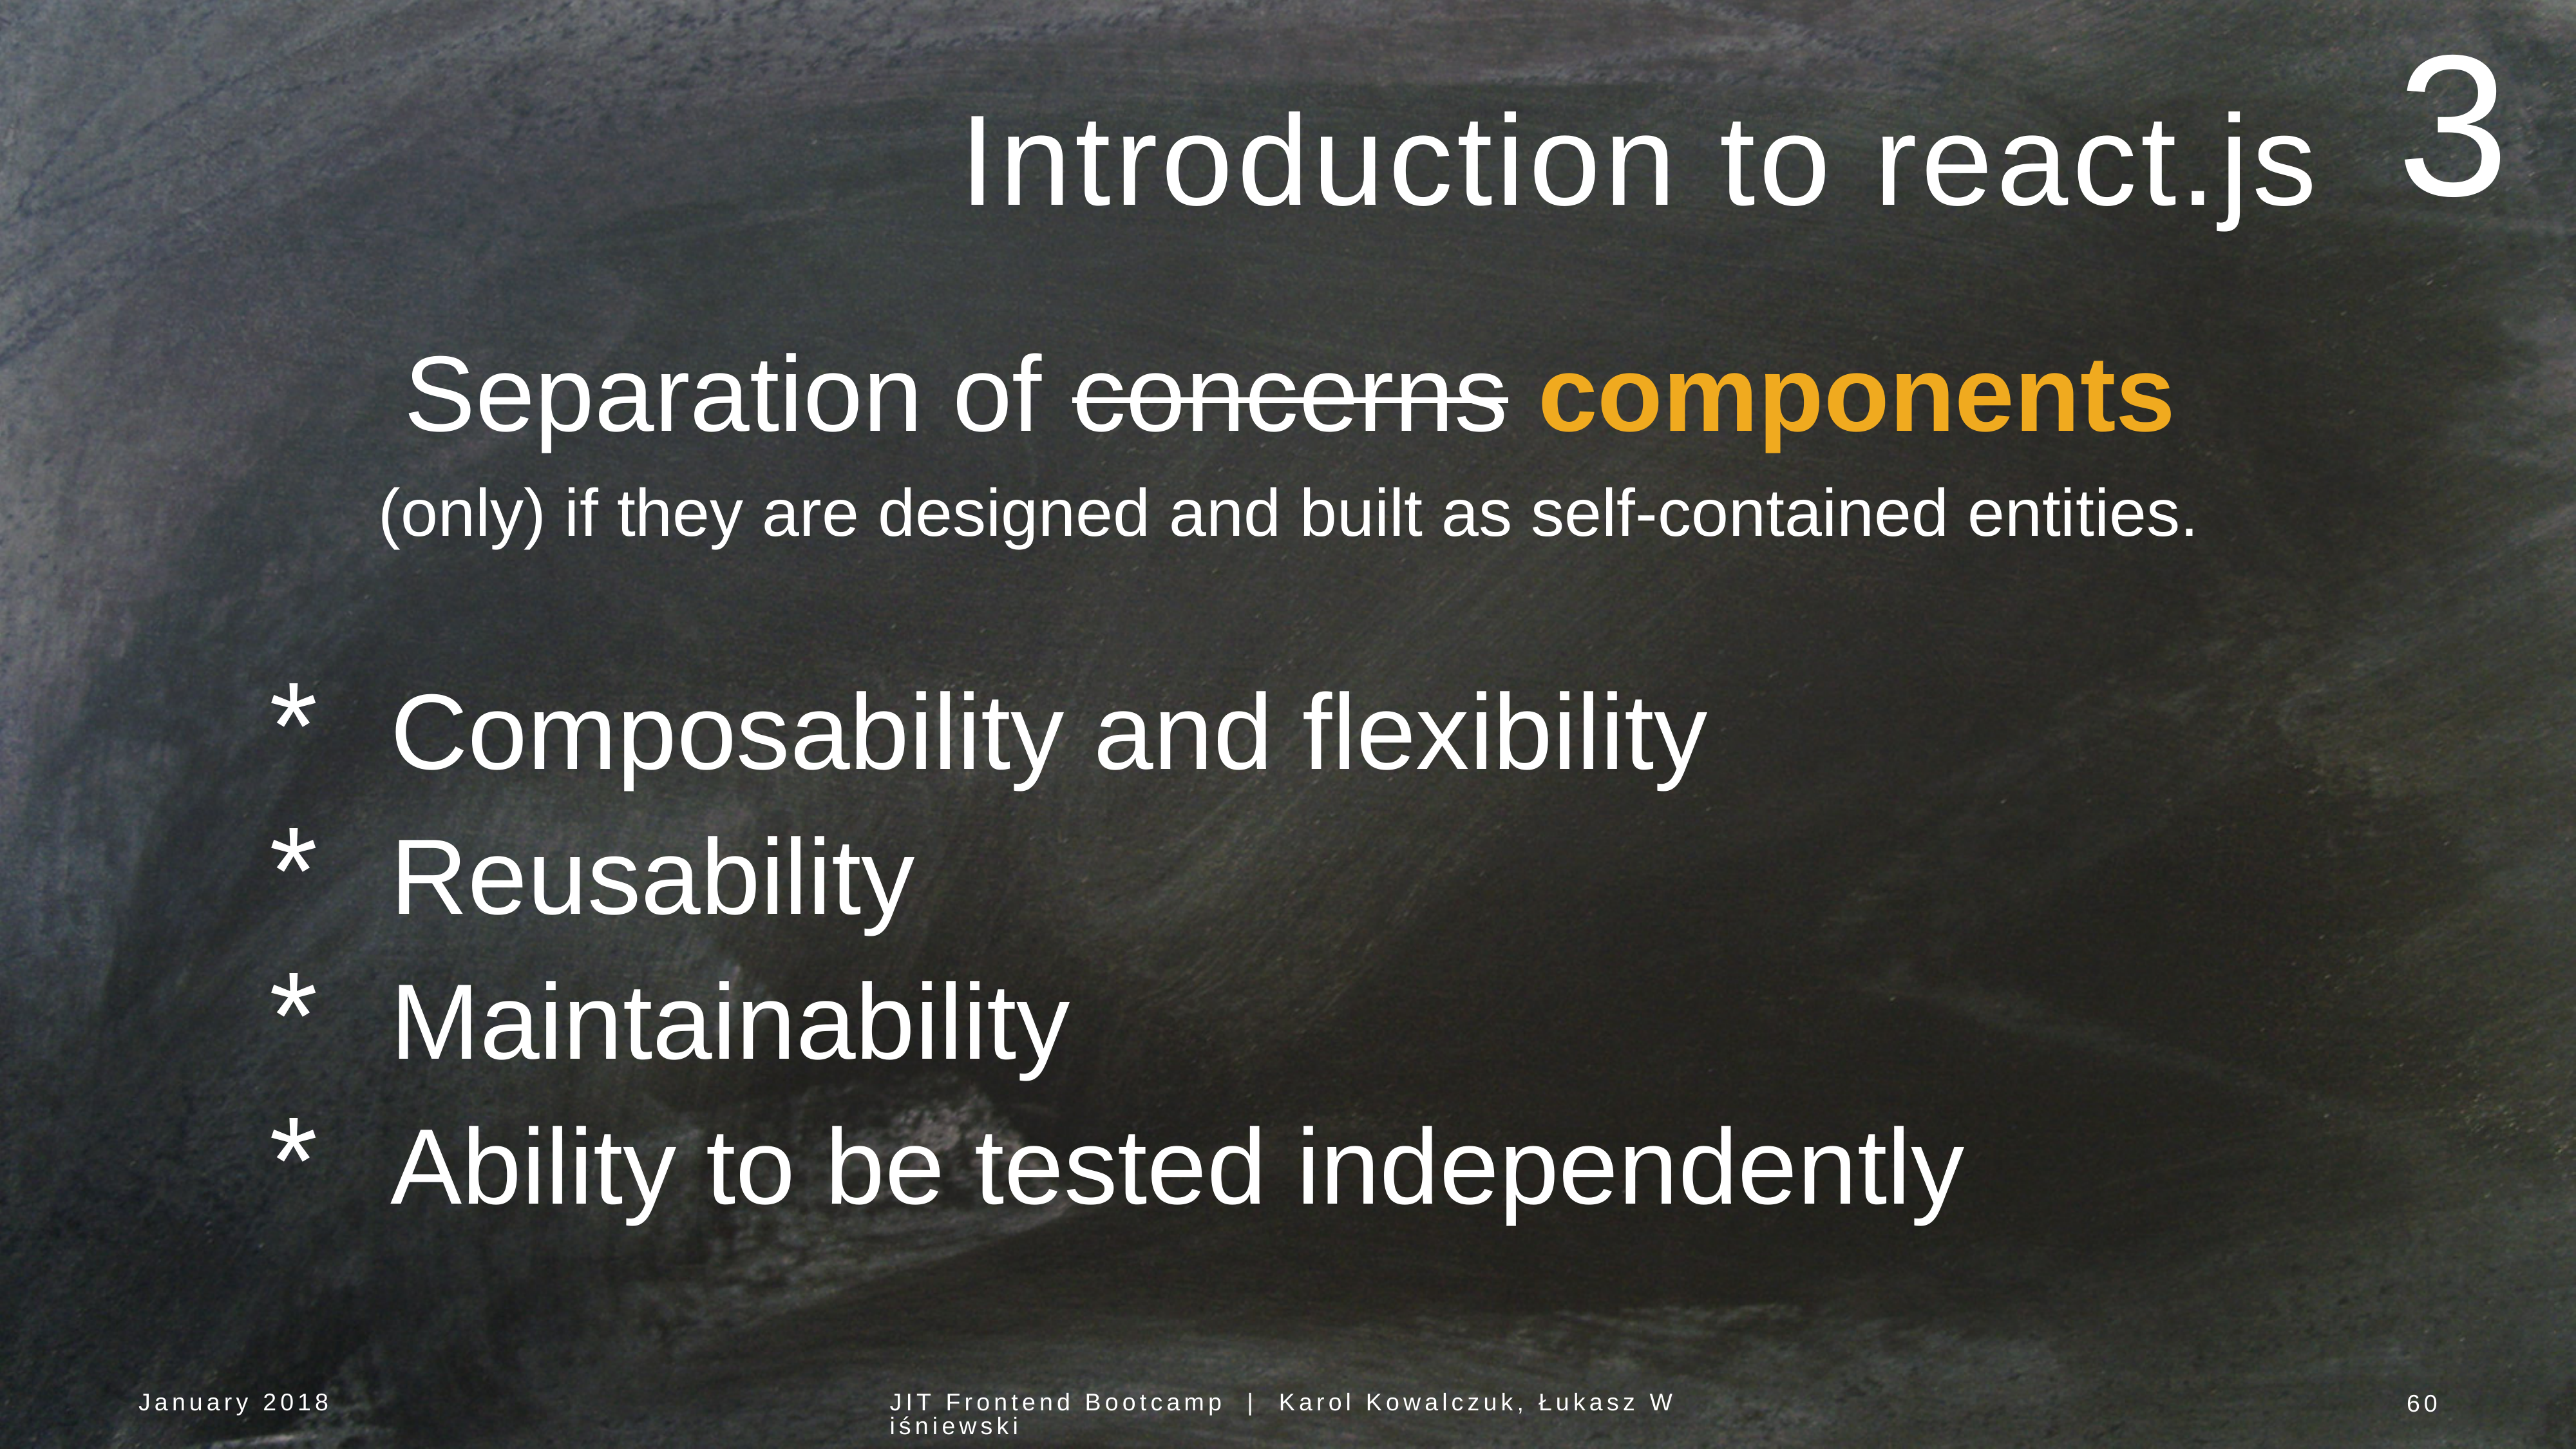

3
Introduction to react.js
Separation of concerns components
(only) if they are designed and built as self-contained entities.

Composability and flexibility
Reusability
Maintainability
Ability to be tested independently
January 2018
JIT Frontend Bootcamp  |  Karol Kowalczuk, Łukasz Wiśniewski
60